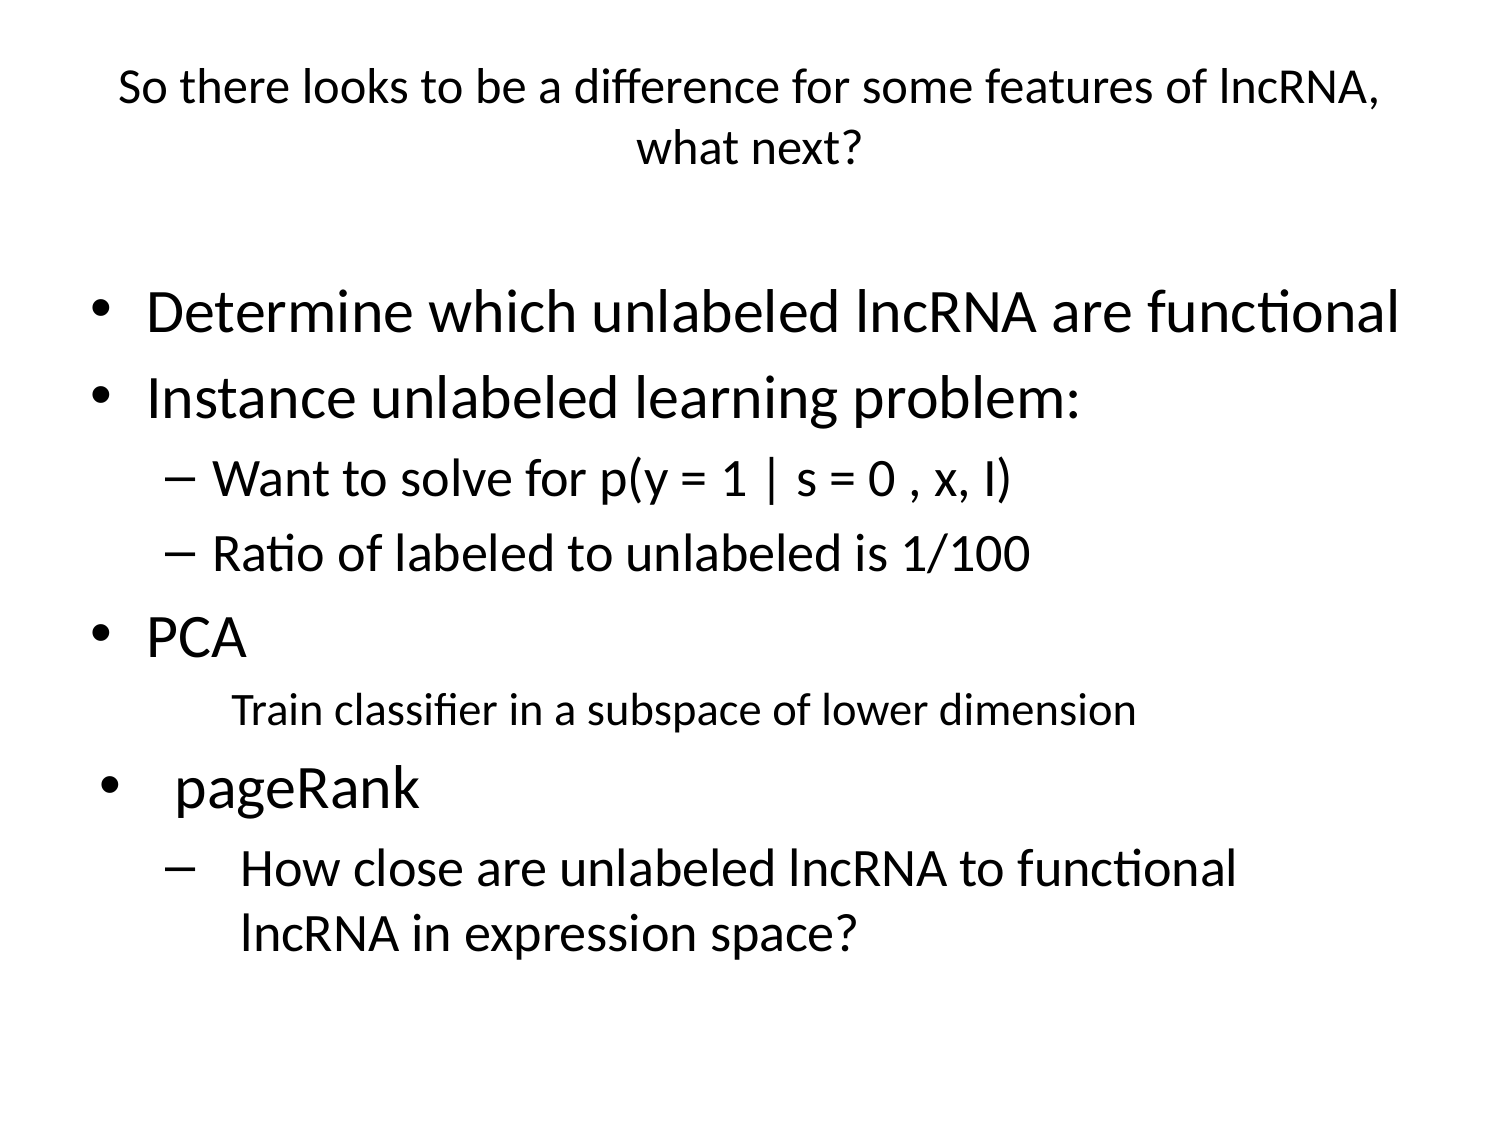

# So there looks to be a difference for some features of lncRNA, what next?
Determine which unlabeled lncRNA are functional
Instance unlabeled learning problem:
Want to solve for p(y = 1 | s = 0 , x, I)
Ratio of labeled to unlabeled is 1/100
PCA
Train classifier in a subspace of lower dimension
pageRank
How close are unlabeled lncRNA to functional lncRNA in expression space?